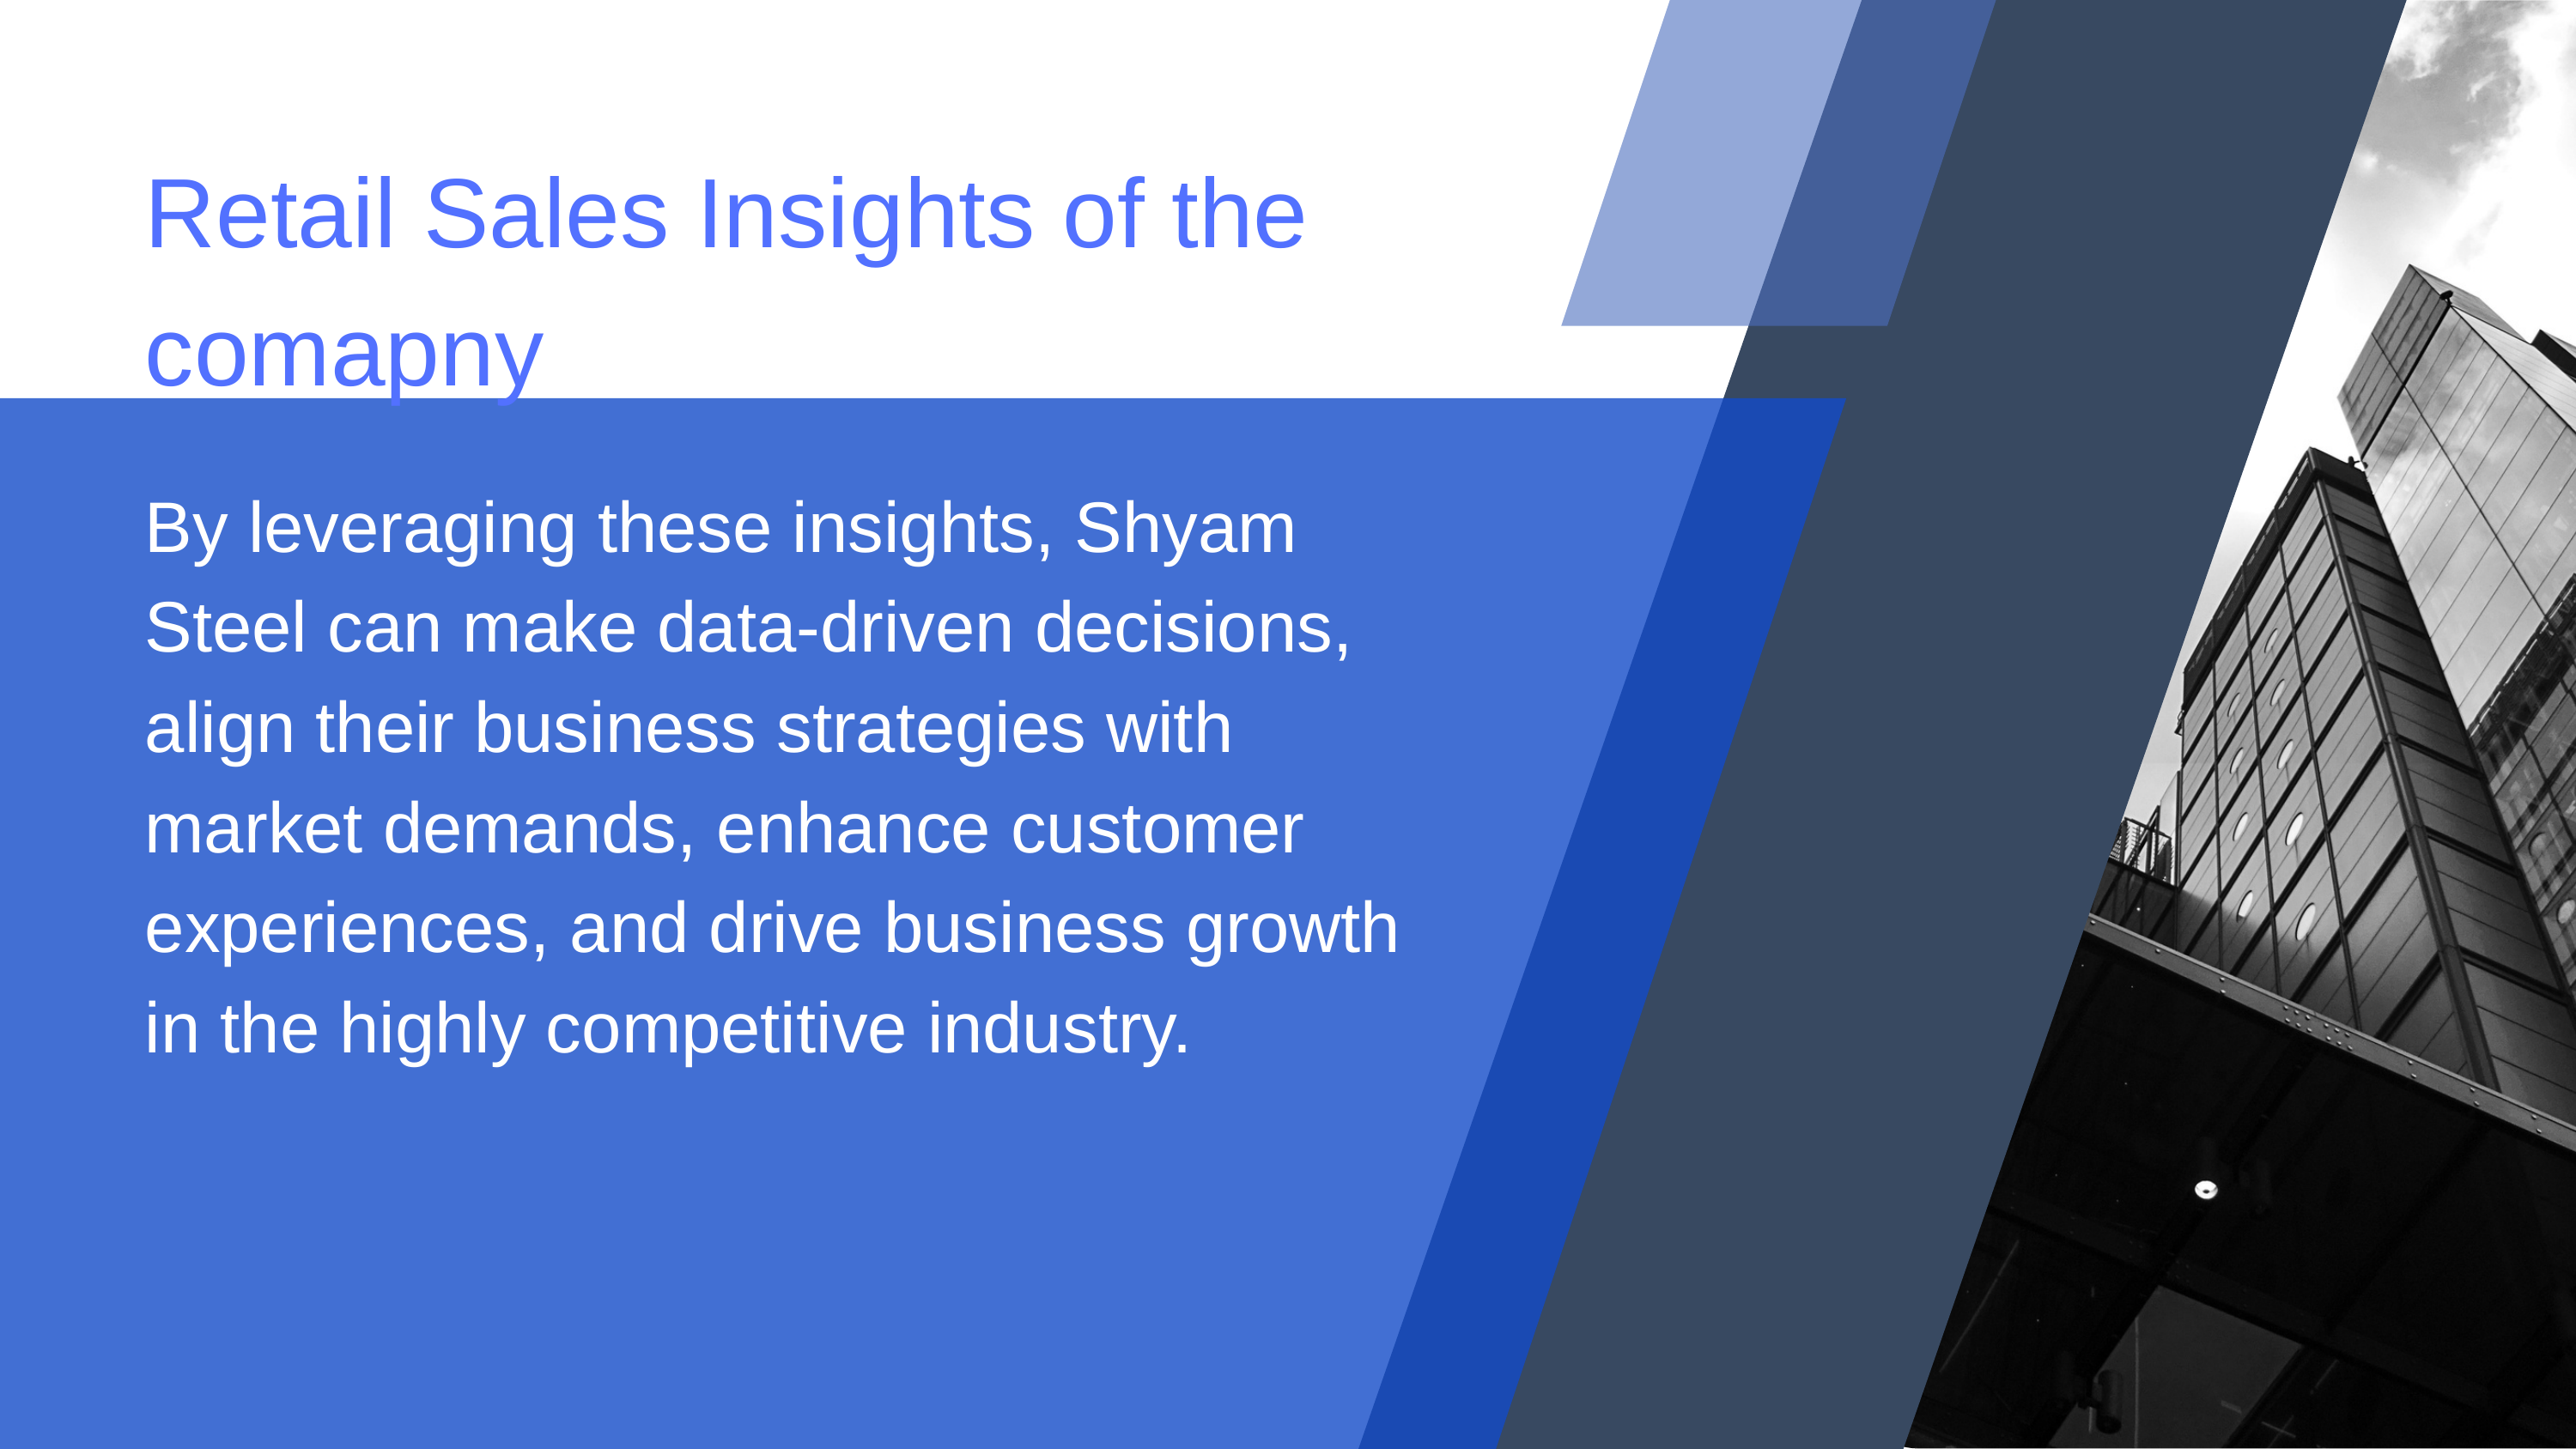

Retail Sales Insights of the comapny

By leveraging these insights, Shyam Steel can make data-driven decisions, align their business strategies with market demands, enhance customer experiences, and drive business growth in the highly competitive industry.